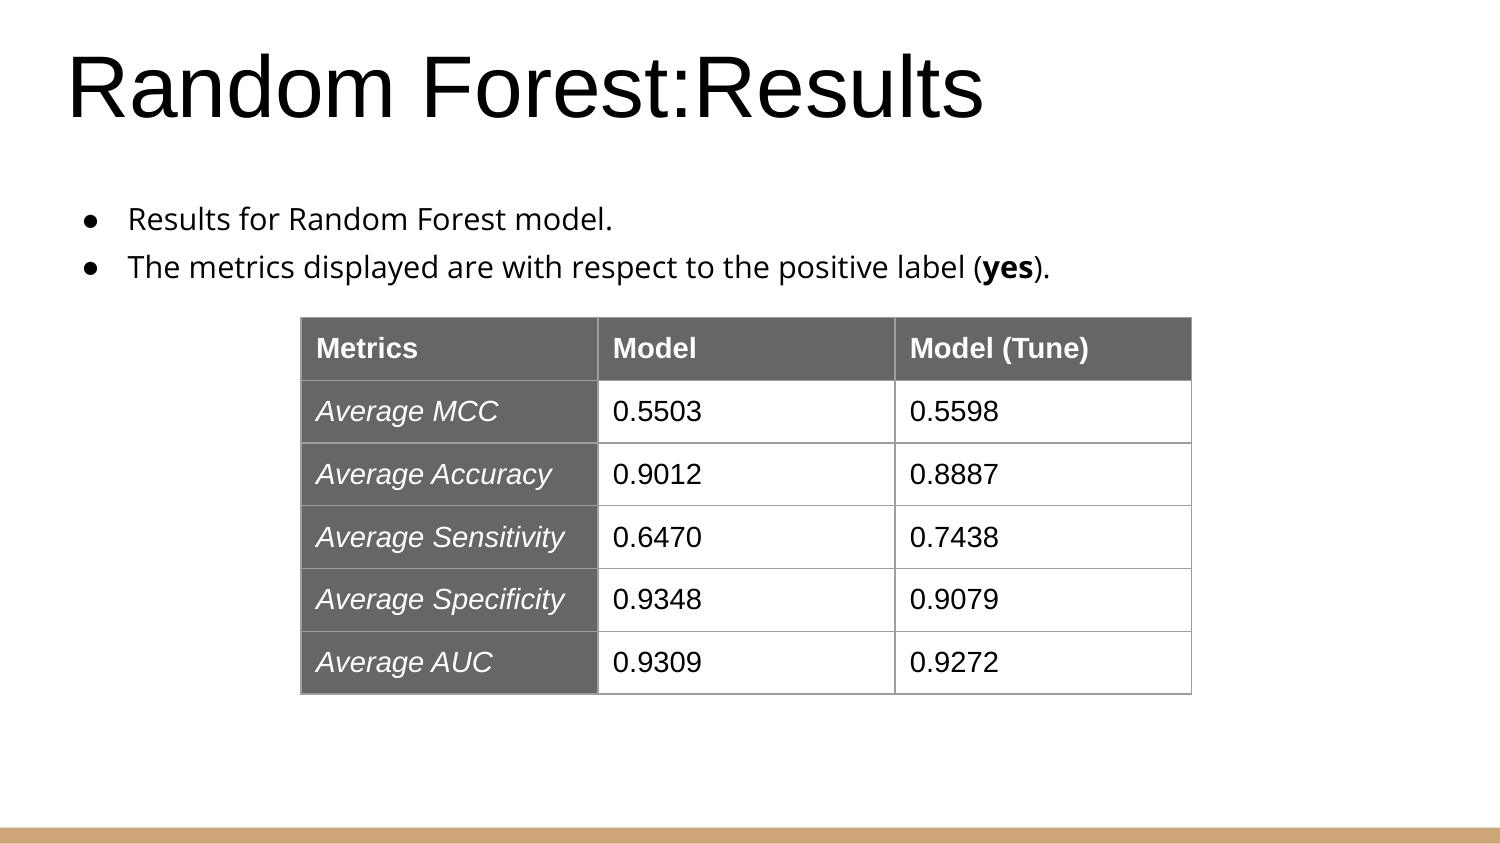

# Random Forest:Results
Results for Random Forest model.
The metrics displayed are with respect to the positive label (yes).
| Metrics | Model | Model (Tune) |
| --- | --- | --- |
| Average MCC | 0.5503 | 0.5598 |
| Average Accuracy | 0.9012 | 0.8887 |
| Average Sensitivity | 0.6470 | 0.7438 |
| Average Specificity | 0.9348 | 0.9079 |
| Average AUC | 0.9309 | 0.9272 |